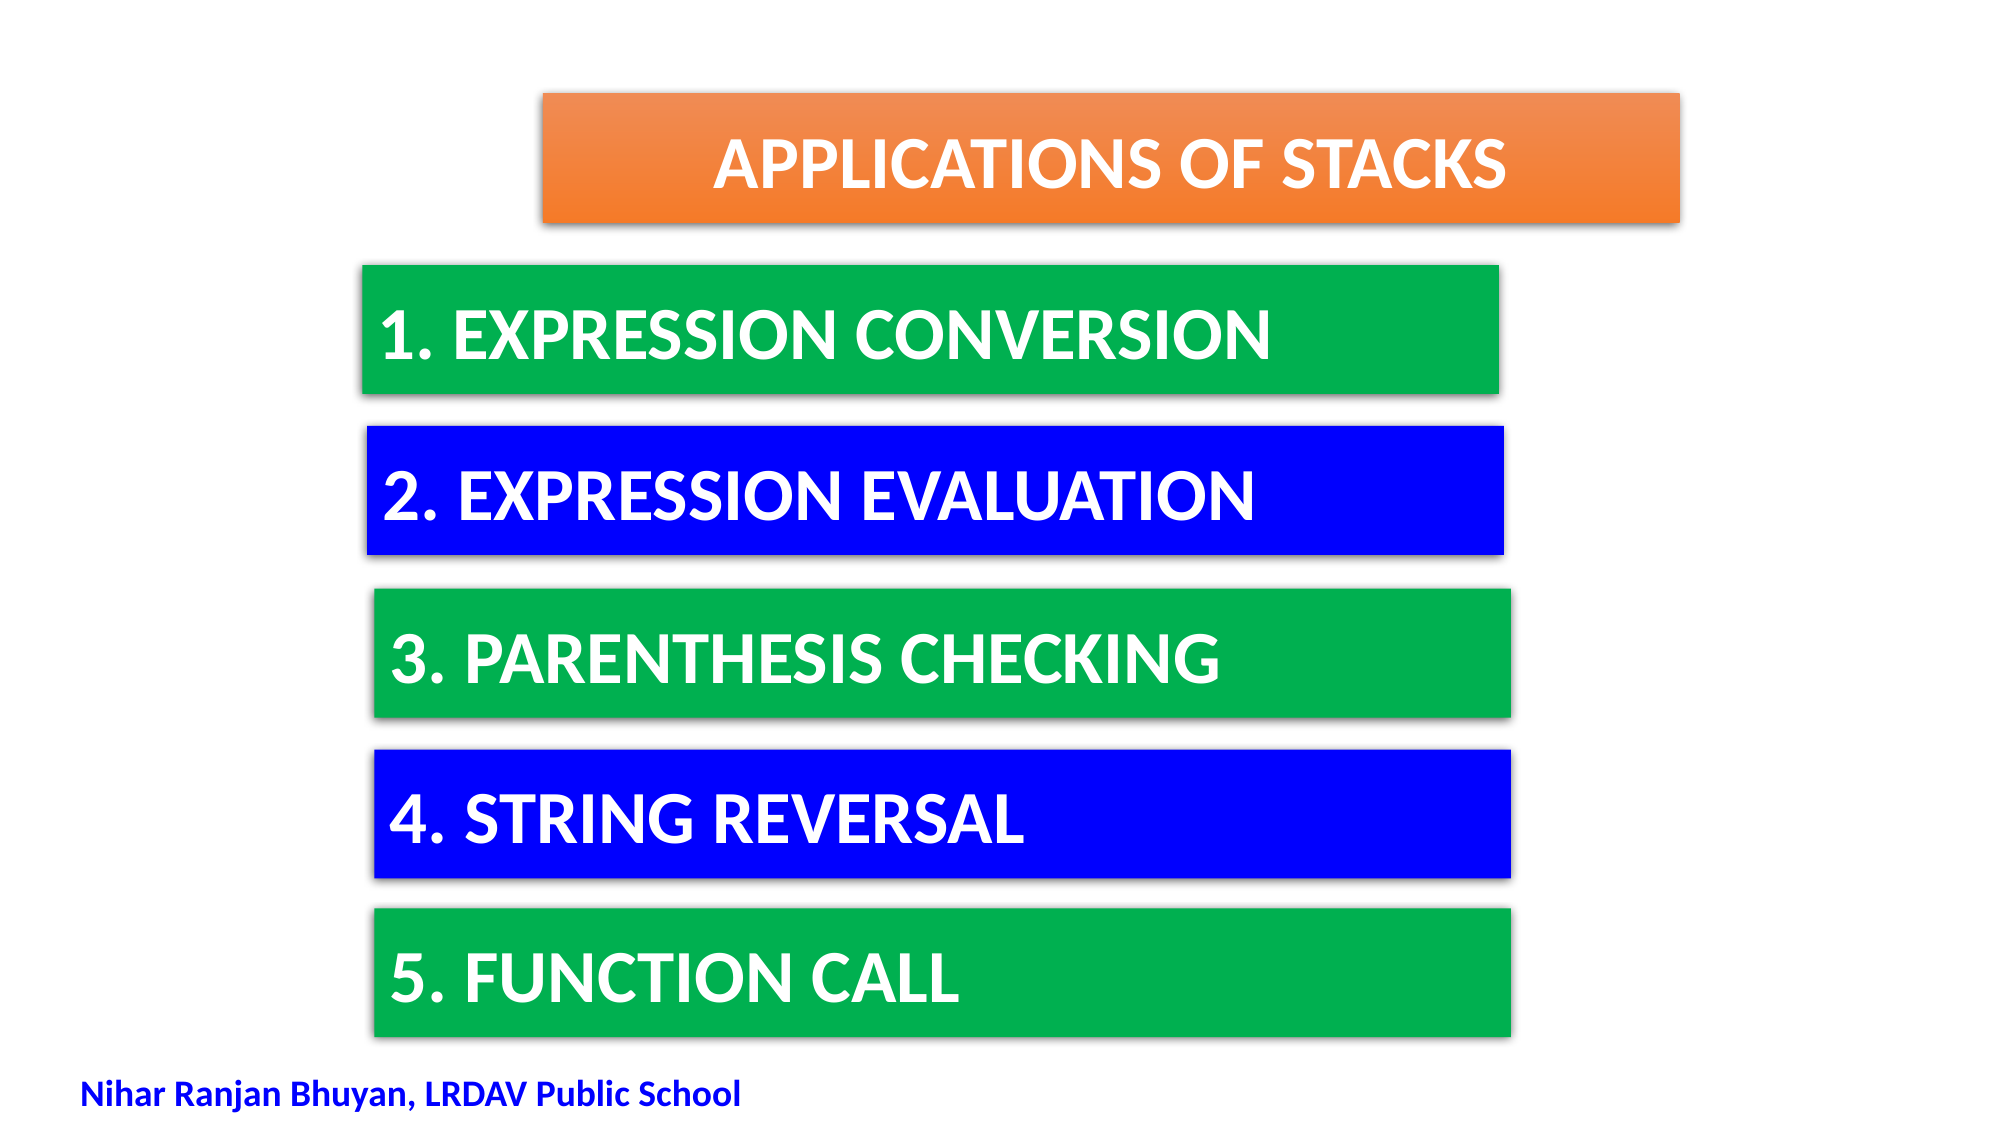

APPLICATIONS OF STACKS
1. EXPRESSION CONVERSION
2. EXPRESSION EVALUATION
3. PARENTHESIS CHECKING
4. STRING REVERSAL
5. FUNCTION CALL
Nihar Ranjan Bhuyan, LRDAV Public School